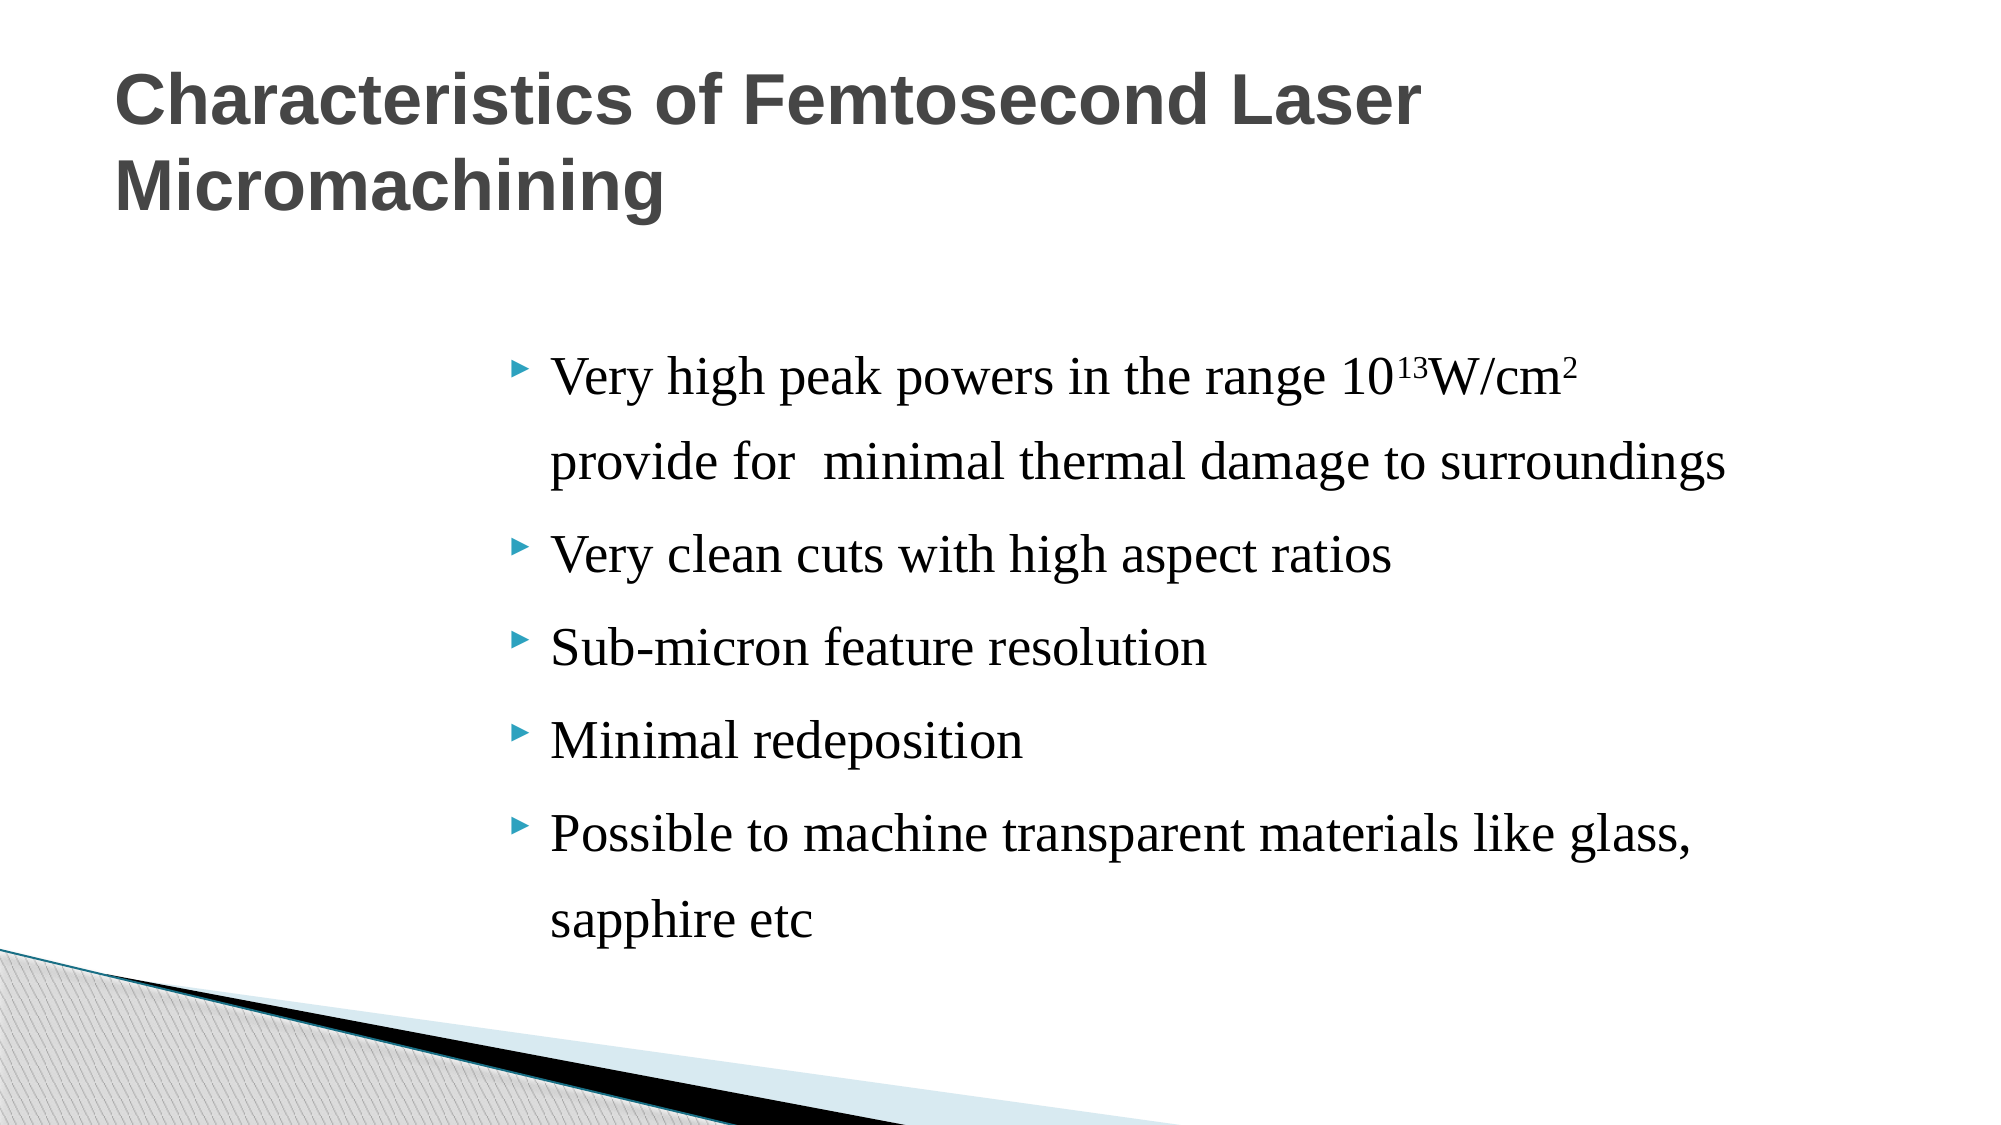

# Characteristics of Femtosecond Laser Micromachining
Very high peak powers in the range 1013W/cm2 provide for  minimal thermal damage to surroundings
Very clean cuts with high aspect ratios
Sub-micron feature resolution
Minimal redeposition
Possible to machine transparent materials like glass, sapphire etc